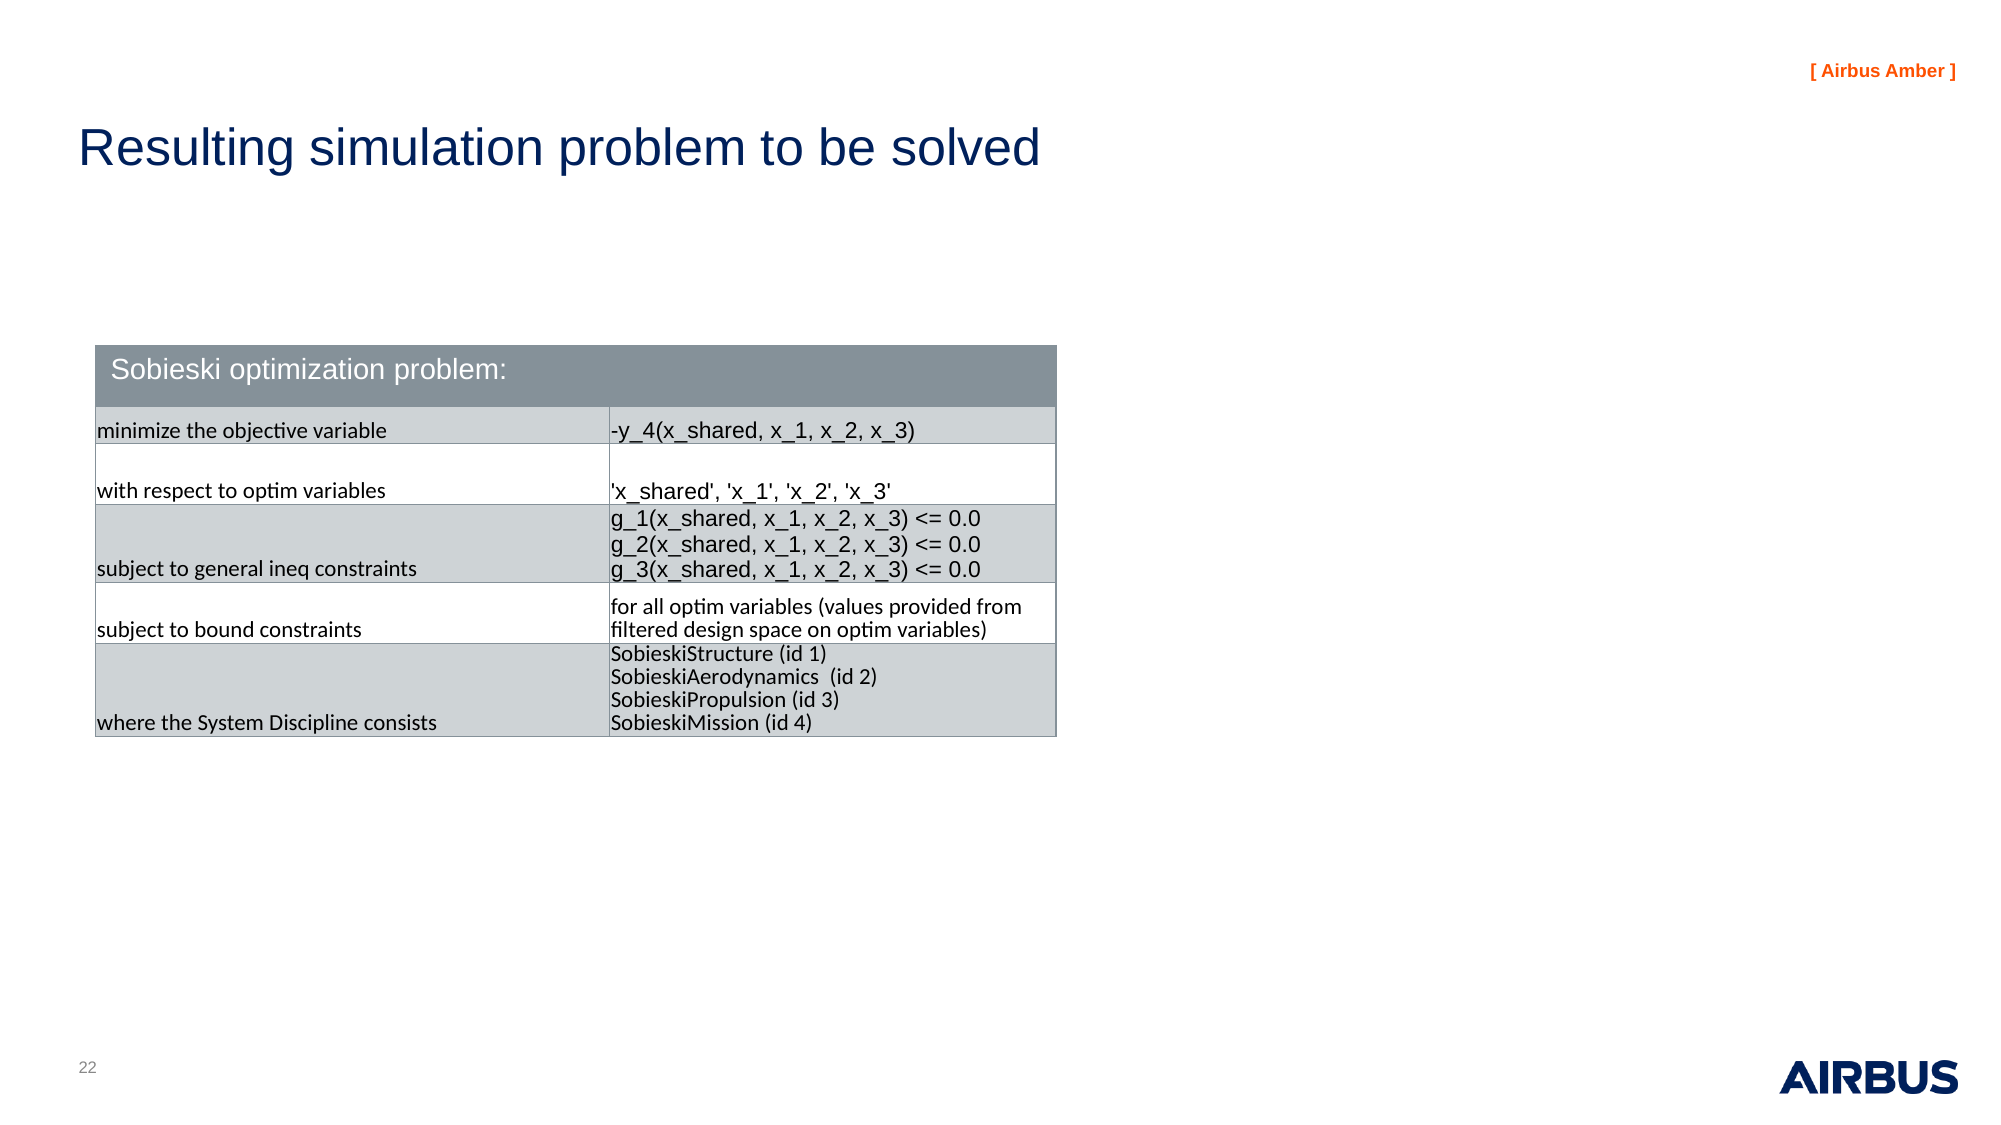

# Resulting simulation problem to be solved

| Sobieski optimization problem: |  |
| --- | --- |
| minimize the objective variable | -y\_4(x\_shared, x\_1, x\_2, x\_3) |
| with respect to optim variables | 'x\_shared', 'x\_1', 'x\_2', 'x\_3' |
| subject to general ineq constraints | g\_1(x\_shared, x\_1, x\_2, x\_3) <= 0.0 g\_2(x\_shared, x\_1, x\_2, x\_3) <= 0.0 g\_3(x\_shared, x\_1, x\_2, x\_3) <= 0.0 |
| subject to bound constraints | for all optim variables (values provided from filtered design space on optim variables) |
| where the System Discipline consists | SobieskiStructure (id 1) SobieskiAerodynamics (id 2) SobieskiPropulsion (id 3) SobieskiMission (id 4) |